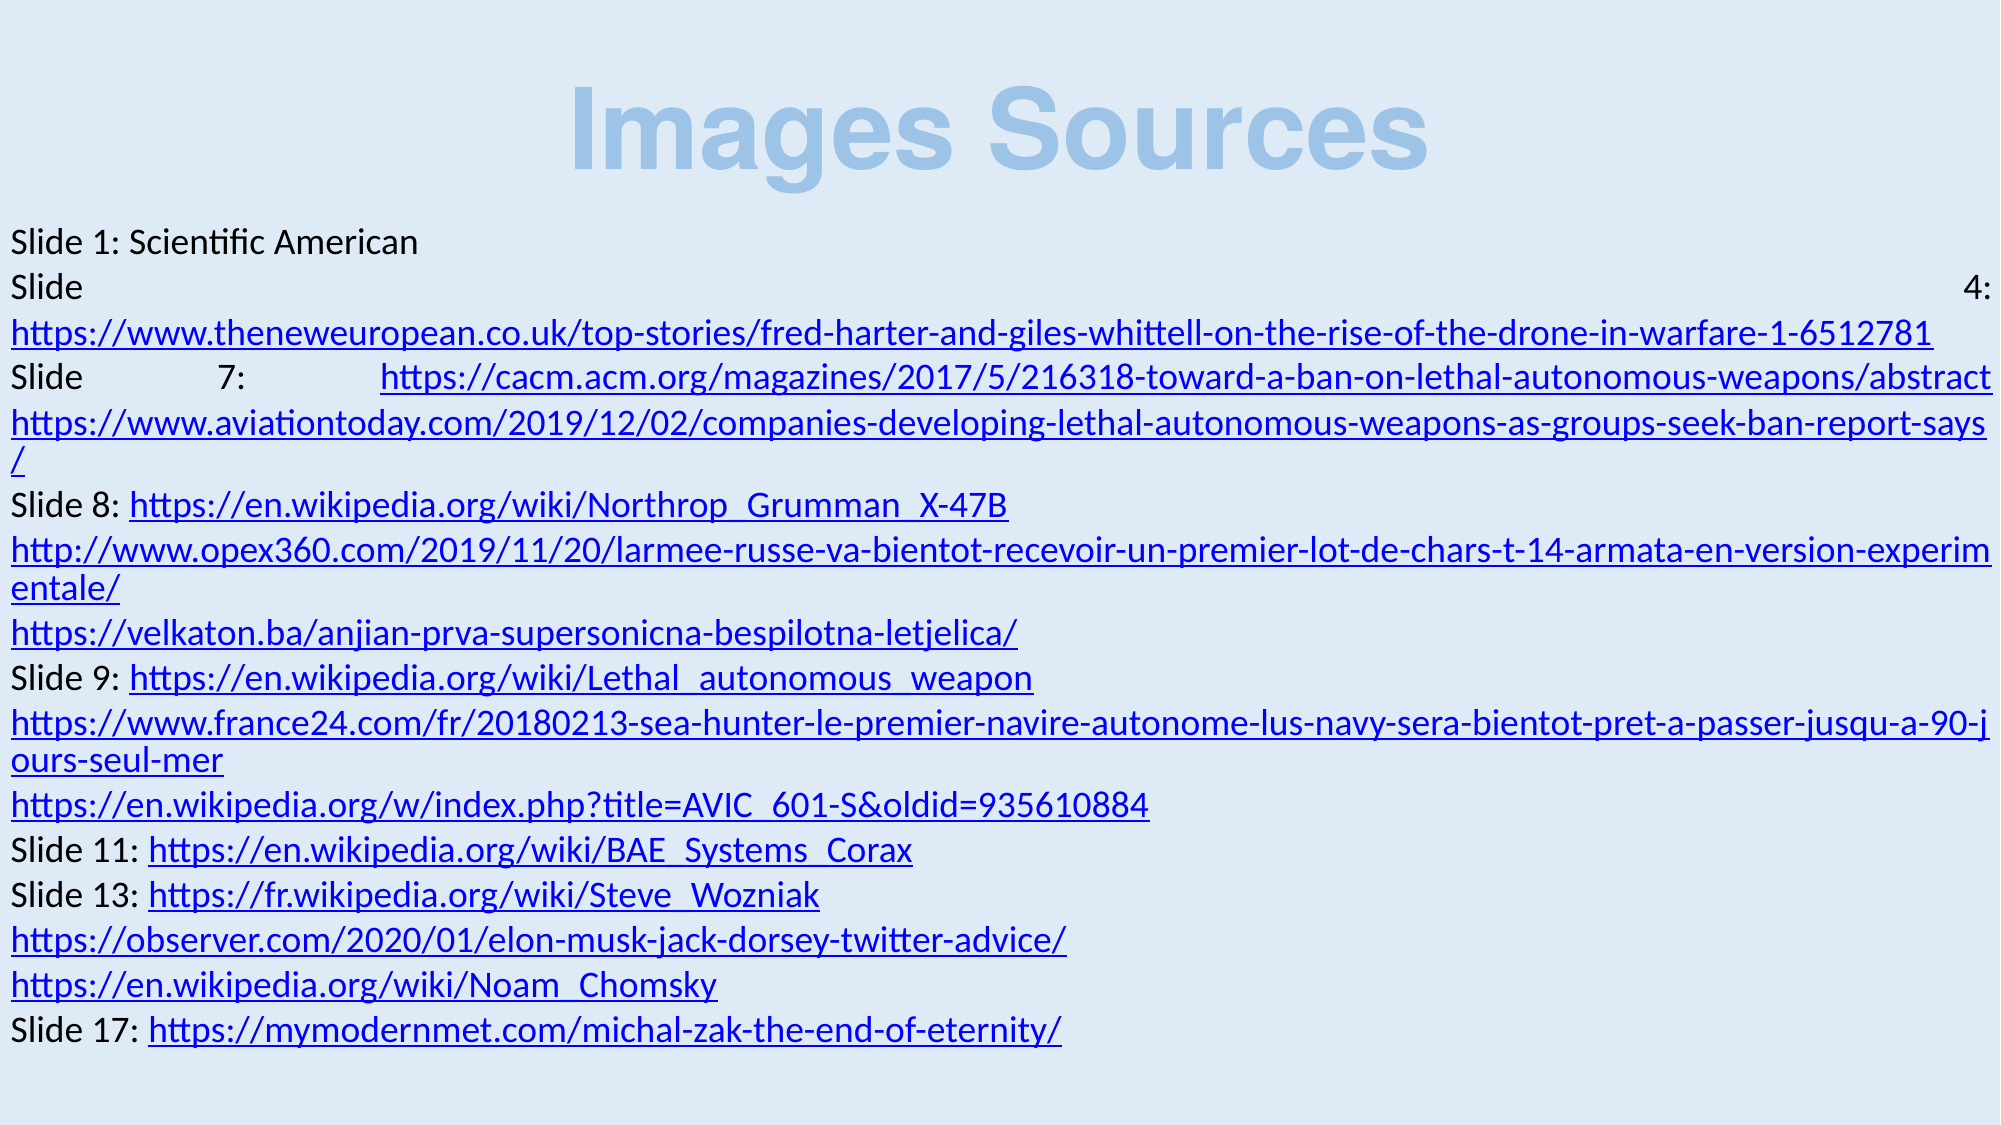

Images Sources
Sources
Slide 1: Scientific American
Slide 4: https://www.theneweuropean.co.uk/top-stories/fred-harter-and-giles-whittell-on-the-rise-of-the-drone-in-warfare-1-6512781
Slide 7: https://cacm.acm.org/magazines/2017/5/216318-toward-a-ban-on-lethal-autonomous-weapons/abstract
https://www.aviationtoday.com/2019/12/02/companies-developing-lethal-autonomous-weapons-as-groups-seek-ban-report-says/
Slide 8: https://en.wikipedia.org/wiki/Northrop_Grumman_X-47B
http://www.opex360.com/2019/11/20/larmee-russe-va-bientot-recevoir-un-premier-lot-de-chars-t-14-armata-en-version-experimentale/
https://velkaton.ba/anjian-prva-supersonicna-bespilotna-letjelica/
Slide 9: https://en.wikipedia.org/wiki/Lethal_autonomous_weapon
https://www.france24.com/fr/20180213-sea-hunter-le-premier-navire-autonome-lus-navy-sera-bientot-pret-a-passer-jusqu-a-90-jours-seul-mer
https://en.wikipedia.org/w/index.php?title=AVIC_601-S&oldid=935610884
Slide 11: https://en.wikipedia.org/wiki/BAE_Systems_Corax
Slide 13: https://fr.wikipedia.org/wiki/Steve_Wozniak
https://observer.com/2020/01/elon-musk-jack-dorsey-twitter-advice/
https://en.wikipedia.org/wiki/Noam_Chomsky
Slide 17: https://mymodernmet.com/michal-zak-the-end-of-eternity/

29
27